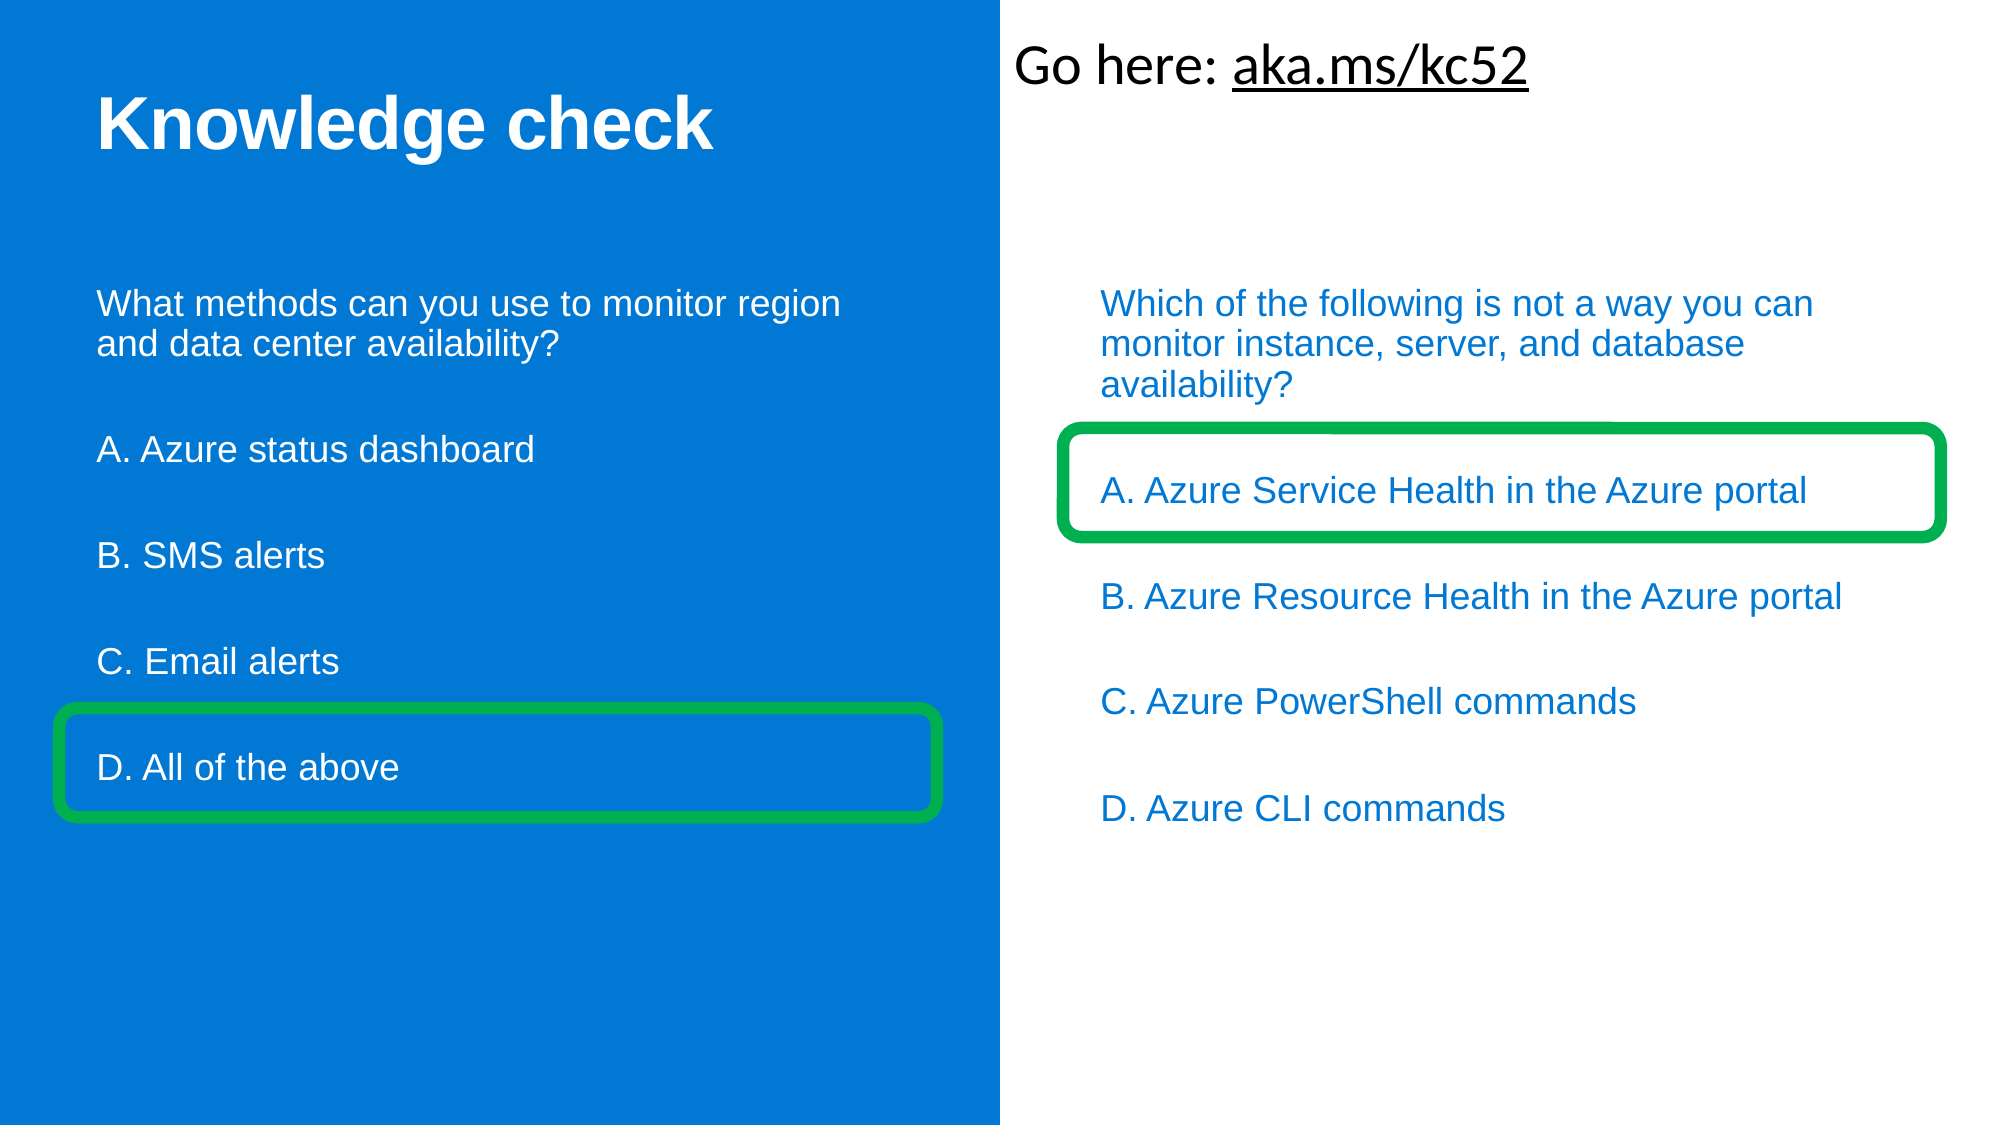

Go here: aka.ms/kc52
# Knowledge check
What methods can you use to monitor region and data center availability?

A. Azure status dashboard

B. SMS alerts

C. Email alerts

D. All of the above
Which of the following is not a way you can monitor instance, server, and database availability?

A. Azure Service Health in the Azure portal

B. Azure Resource Health in the Azure portal

C. Azure PowerShell commands

D. Azure CLI commands